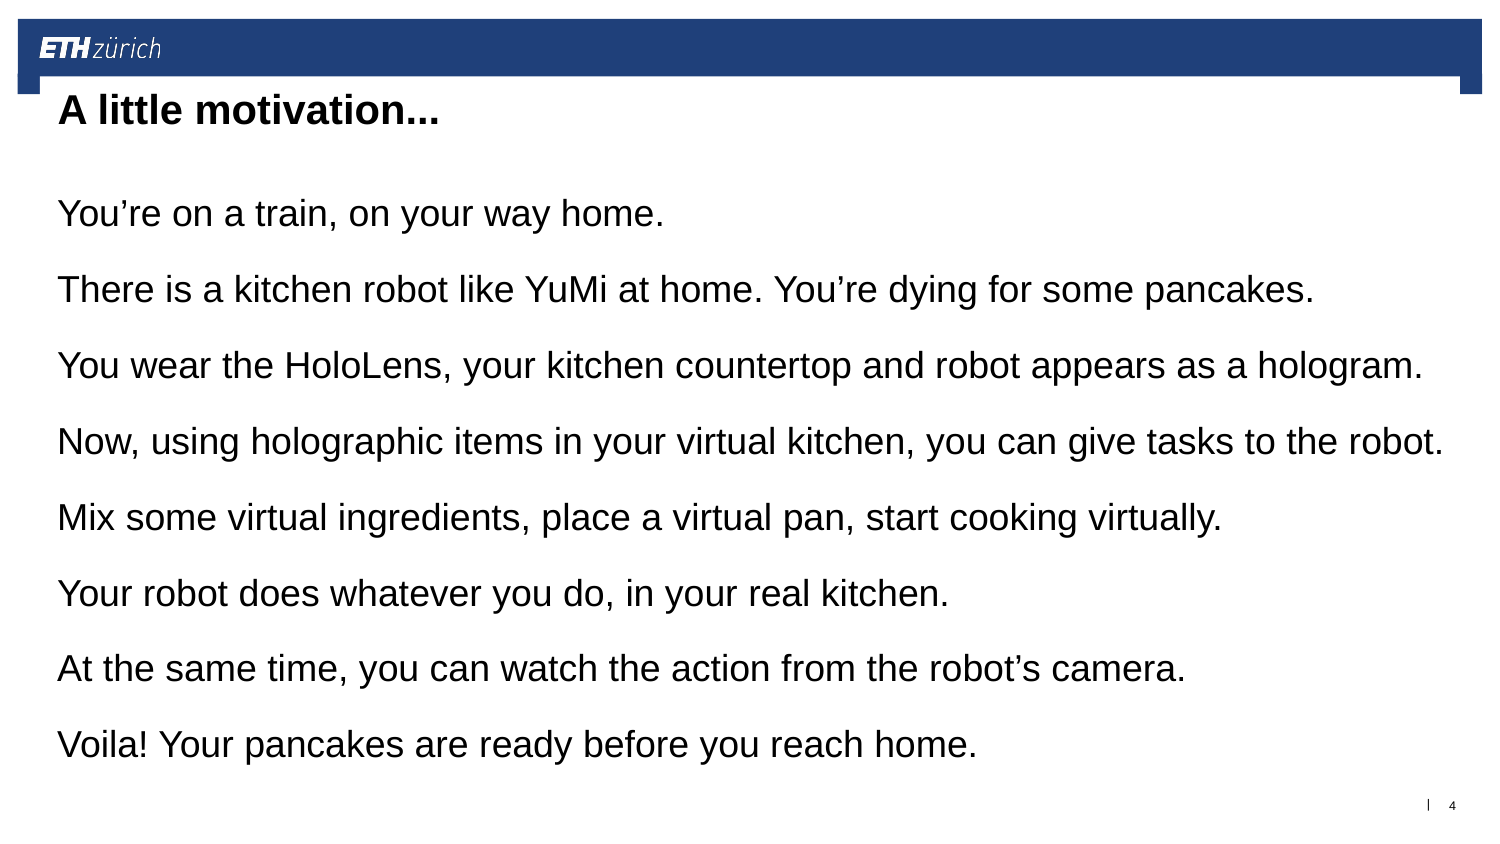

# A little motivation...

You’re on a train, on your way home.
There is a kitchen robot like YuMi at home. You’re dying for some pancakes.
You wear the HoloLens, your kitchen countertop and robot appears as a hologram.
Now, using holographic items in your virtual kitchen, you can give tasks to the robot.
Mix some virtual ingredients, place a virtual pan, start cooking virtually.
Your robot does whatever you do, in your real kitchen.
At the same time, you can watch the action from the robot’s camera.
Voila! Your pancakes are ready before you reach home.

4